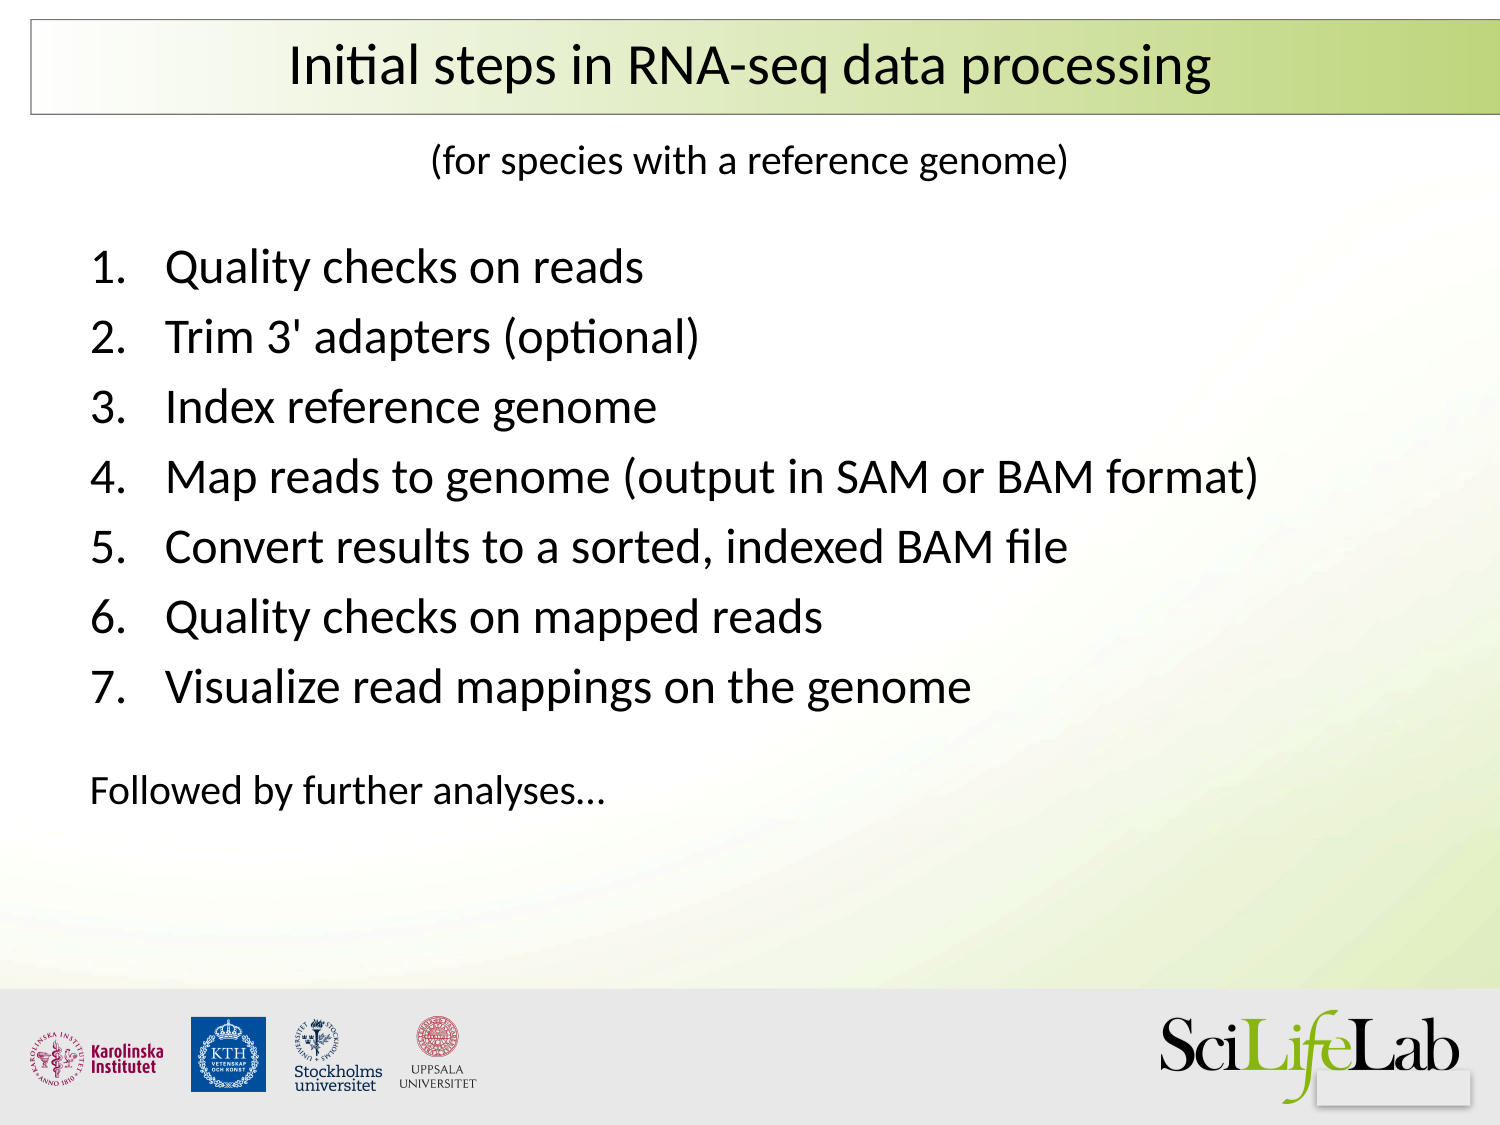

# Initial steps in RNA-seq data processing
(for species with a reference genome)

Quality checks on reads
Trim 3' adapters (optional)
Index reference genome
Map reads to genome (output in SAM or BAM format)
Convert results to a sorted, indexed BAM file
Quality checks on mapped reads
Visualize read mappings on the genome

Followed by further analyses…